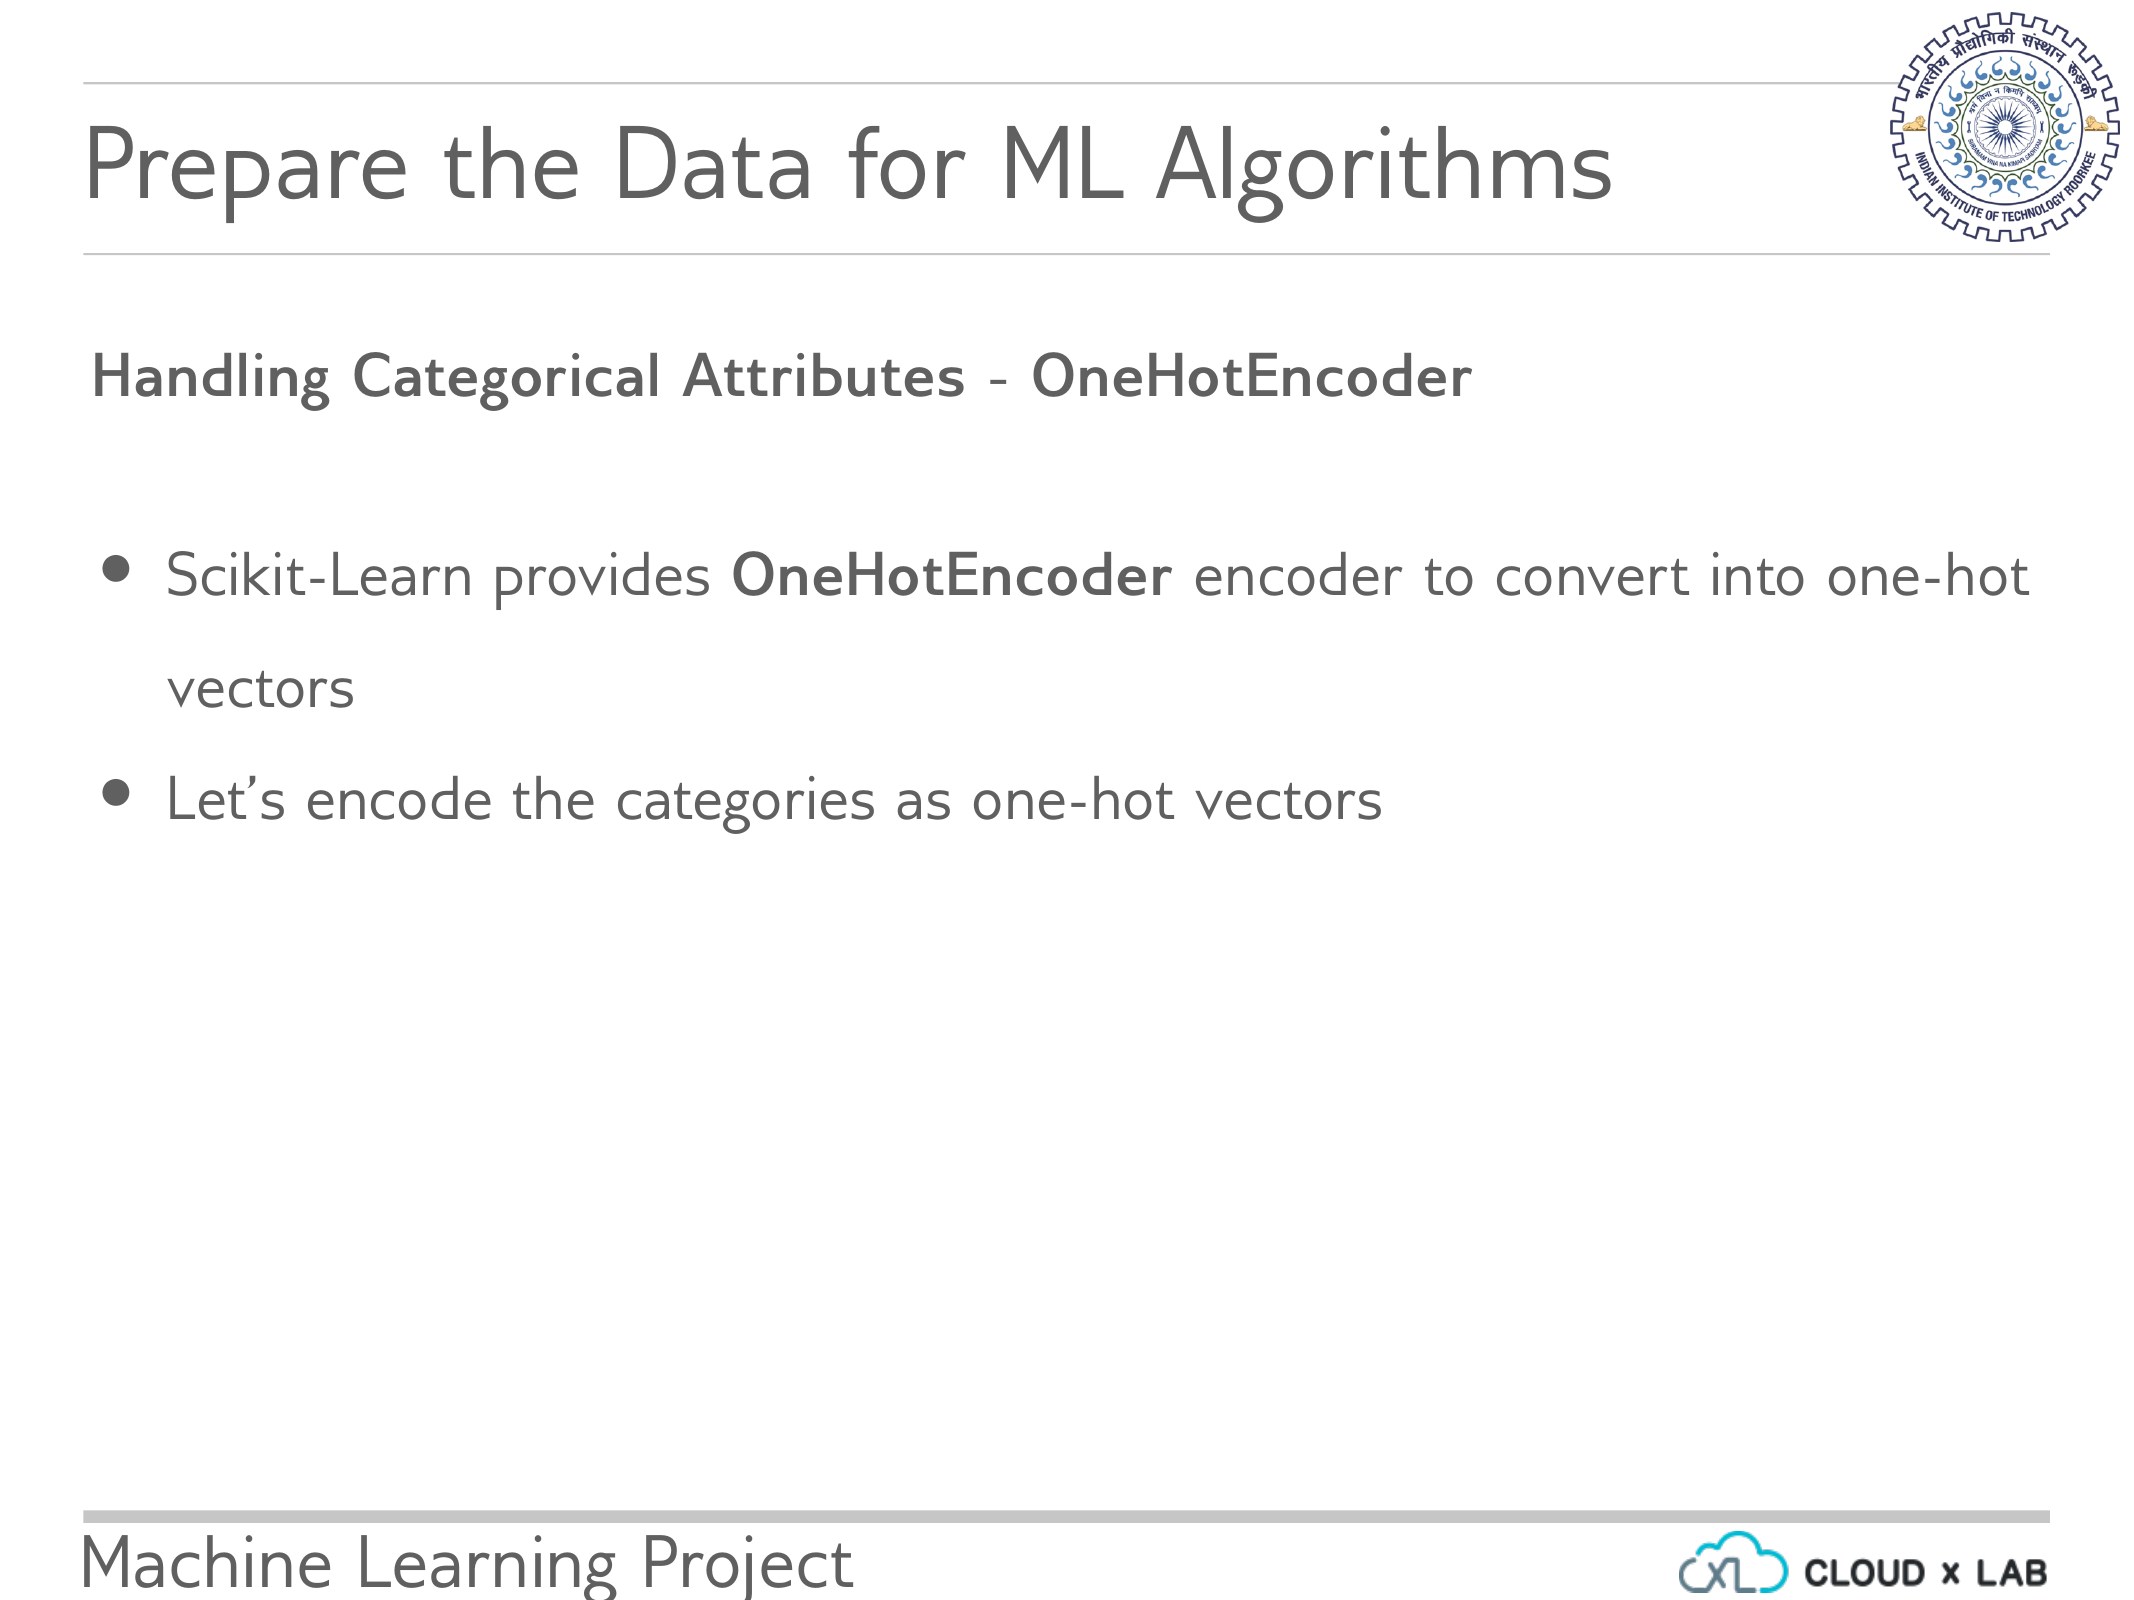

Prepare the Data for ML Algorithms
Handling Categorical Attributes - OneHotEncoder

Scikit-Learn provides OneHotEncoder encoder to convert into one-hot vectors
Let’s encode the categories as one-hot vectors